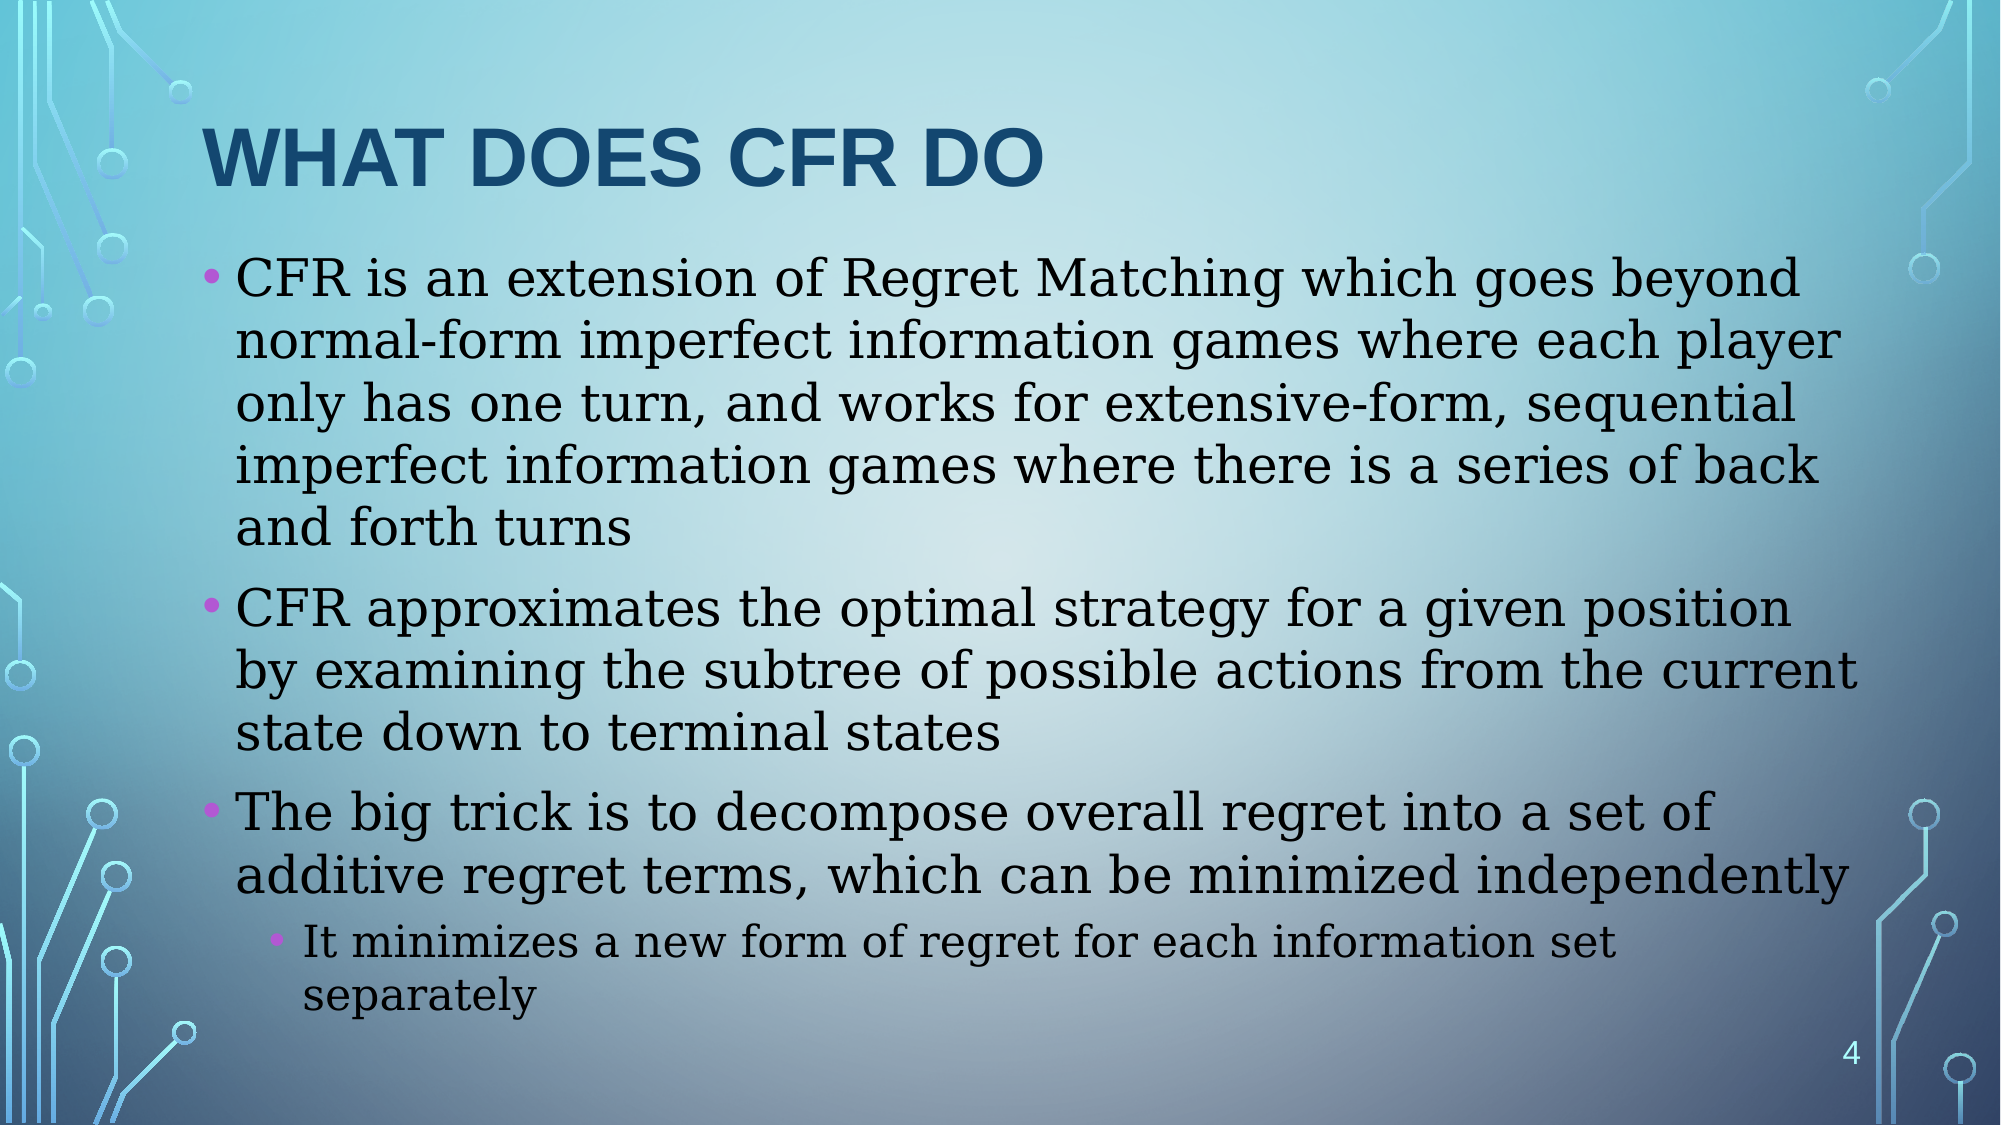

# What does CFR Do
CFR is an extension of Regret Matching which goes beyond normal-form imperfect information games where each player only has one turn, and works for extensive-form, sequential imperfect information games where there is a series of back and forth turns
CFR approximates the optimal strategy for a given position by examining the subtree of possible actions from the current state down to terminal states
The big trick is to decompose overall regret into a set of additive regret terms, which can be minimized independently
It minimizes a new form of regret for each information set separately
4